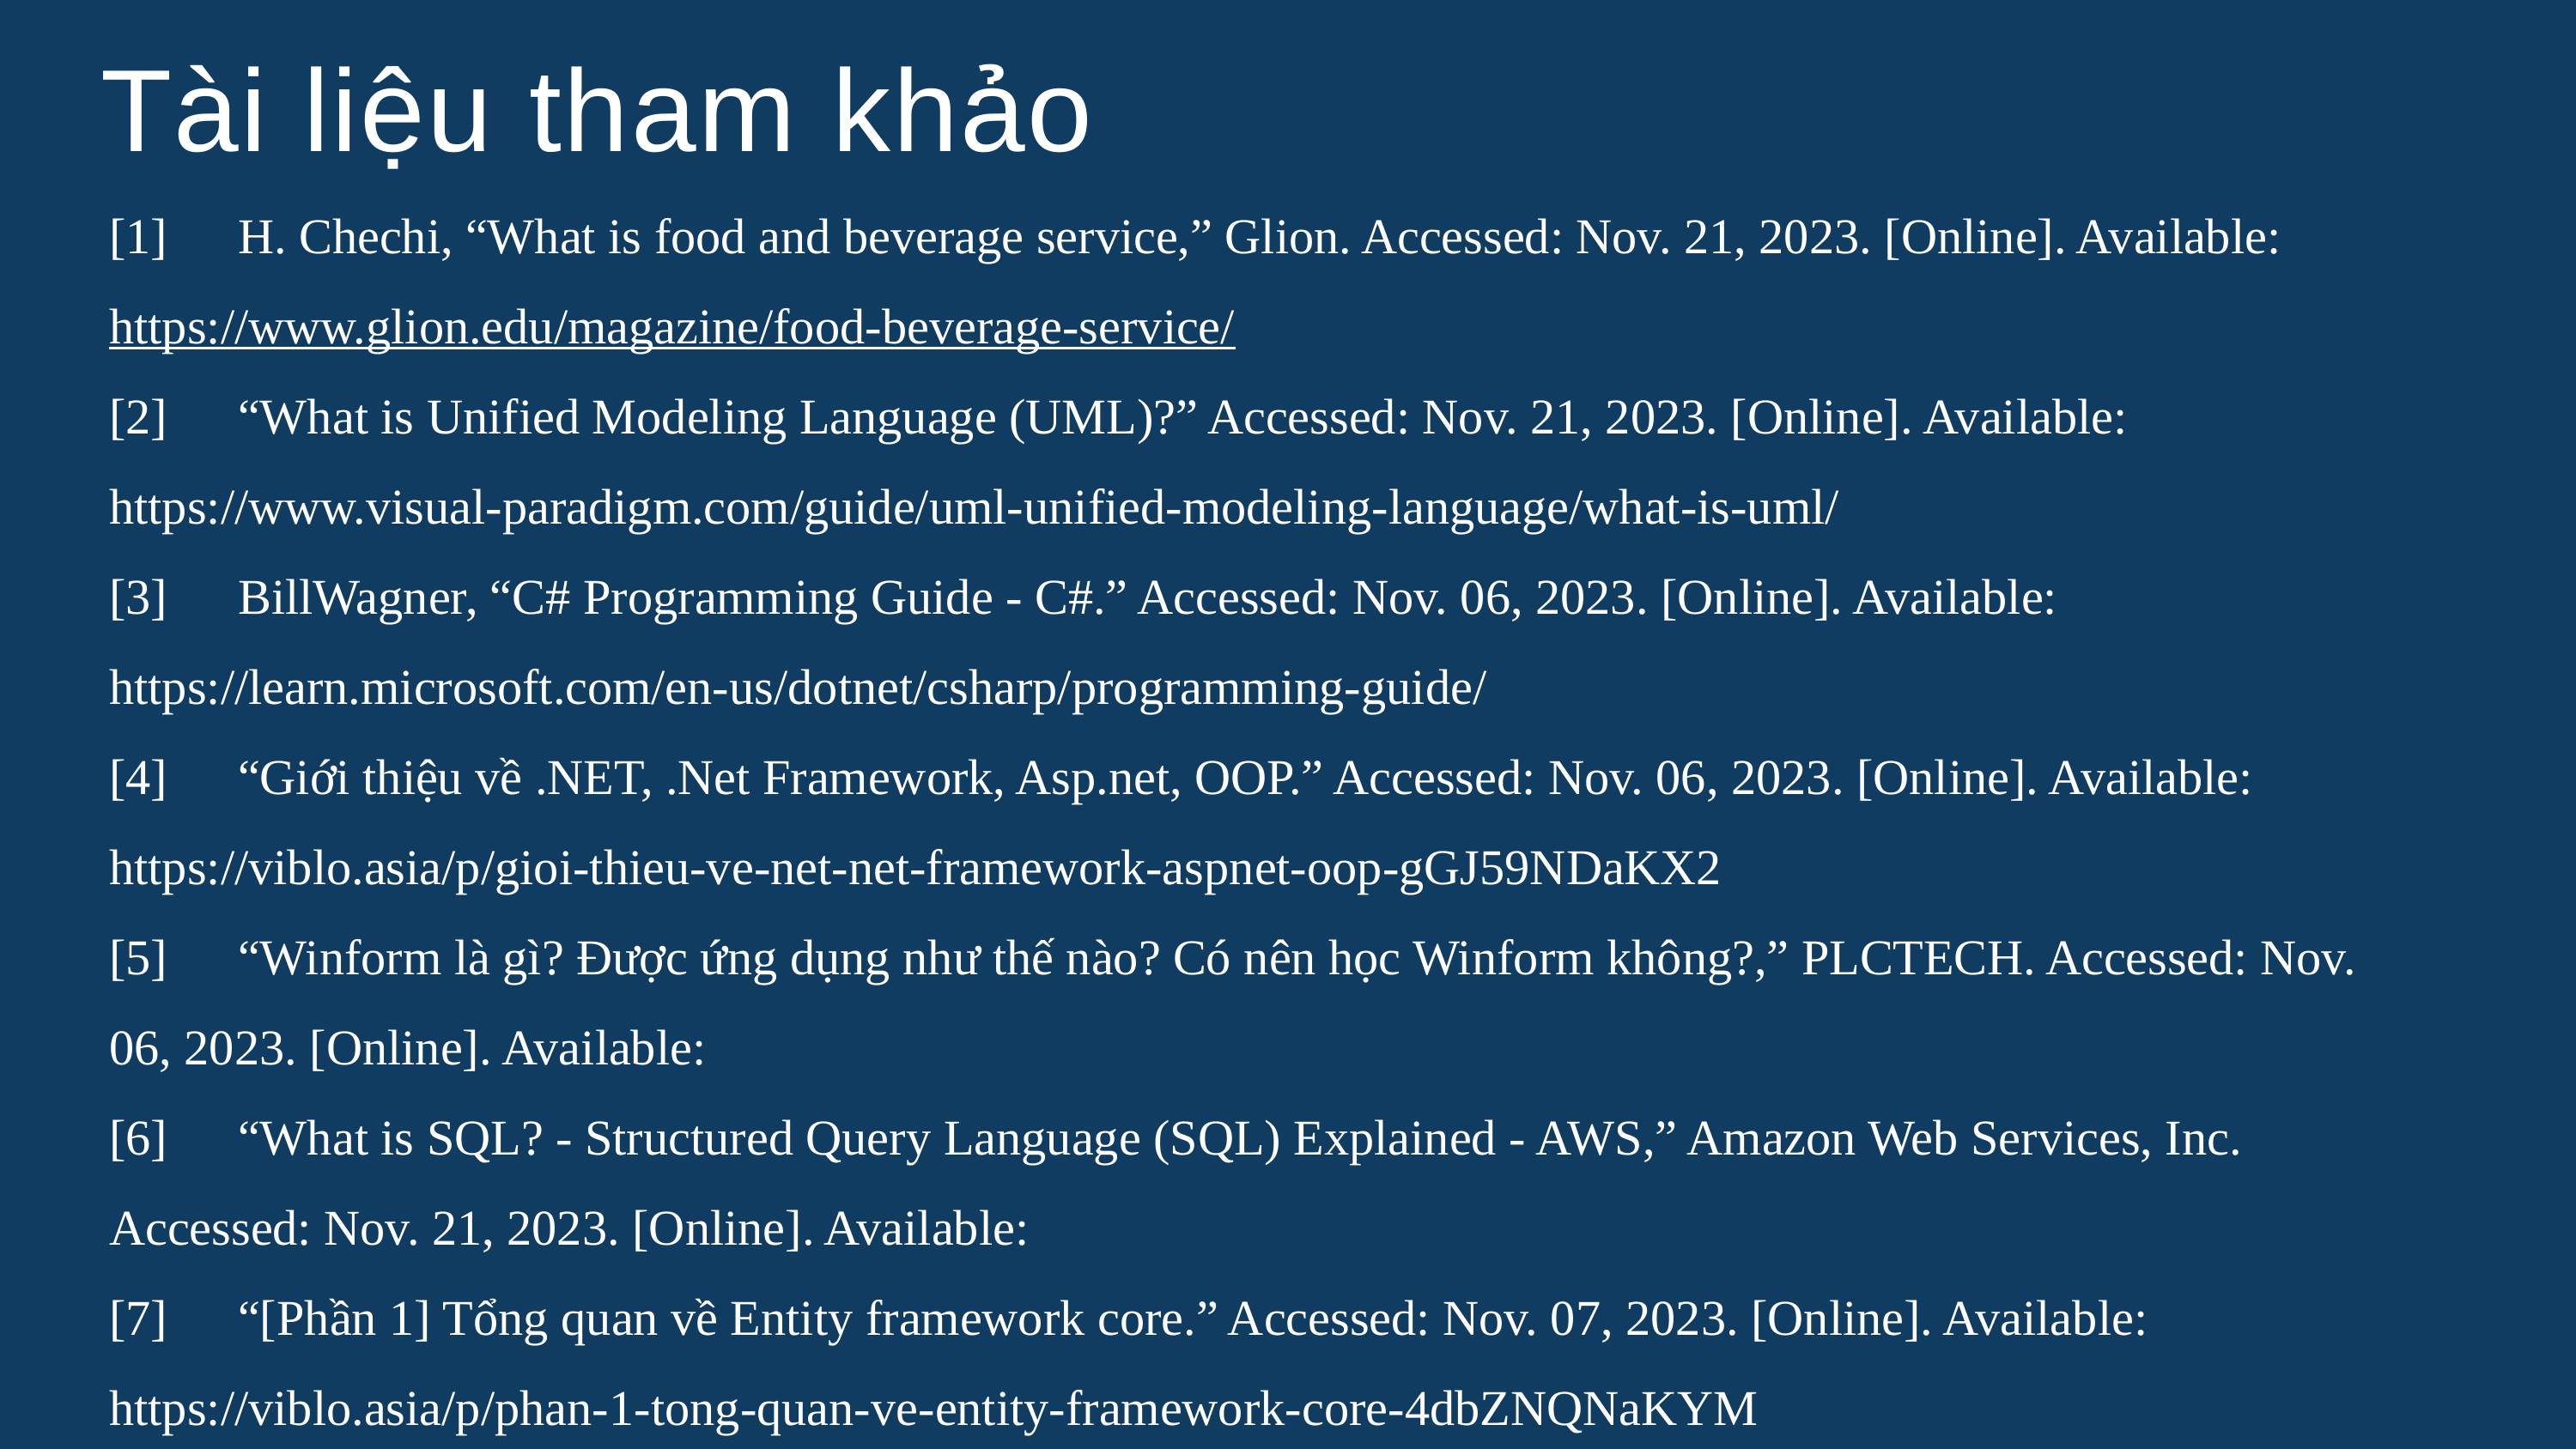

Tài liệu tham khảo
[1]	H. Chechi, “What is food and beverage service,” Glion. Accessed: Nov. 21, 2023. [Online]. Available: https://www.glion.edu/magazine/food-beverage-service/
[2]	“What is Unified Modeling Language (UML)?” Accessed: Nov. 21, 2023. [Online]. Available: https://www.visual-paradigm.com/guide/uml-unified-modeling-language/what-is-uml/
[3]	BillWagner, “C# Programming Guide - C#.” Accessed: Nov. 06, 2023. [Online]. Available: https://learn.microsoft.com/en-us/dotnet/csharp/programming-guide/
[4]	“Giới thiệu về .NET, .Net Framework, Asp.net, OOP.” Accessed: Nov. 06, 2023. [Online]. Available: https://viblo.asia/p/gioi-thieu-ve-net-net-framework-aspnet-oop-gGJ59NDaKX2
[5]	“Winform là gì? Được ứng dụng như thế nào? Có nên học Winform không?,” PLCTECH. Accessed: Nov. 06, 2023. [Online]. Available:
[6]	“What is SQL? - Structured Query Language (SQL) Explained - AWS,” Amazon Web Services, Inc. Accessed: Nov. 21, 2023. [Online]. Available:
[7]	“[Phần 1] Tổng quan về Entity framework core.” Accessed: Nov. 07, 2023. [Online]. Available: https://viblo.asia/p/phan-1-tong-quan-ve-entity-framework-core-4dbZNQNaKYM